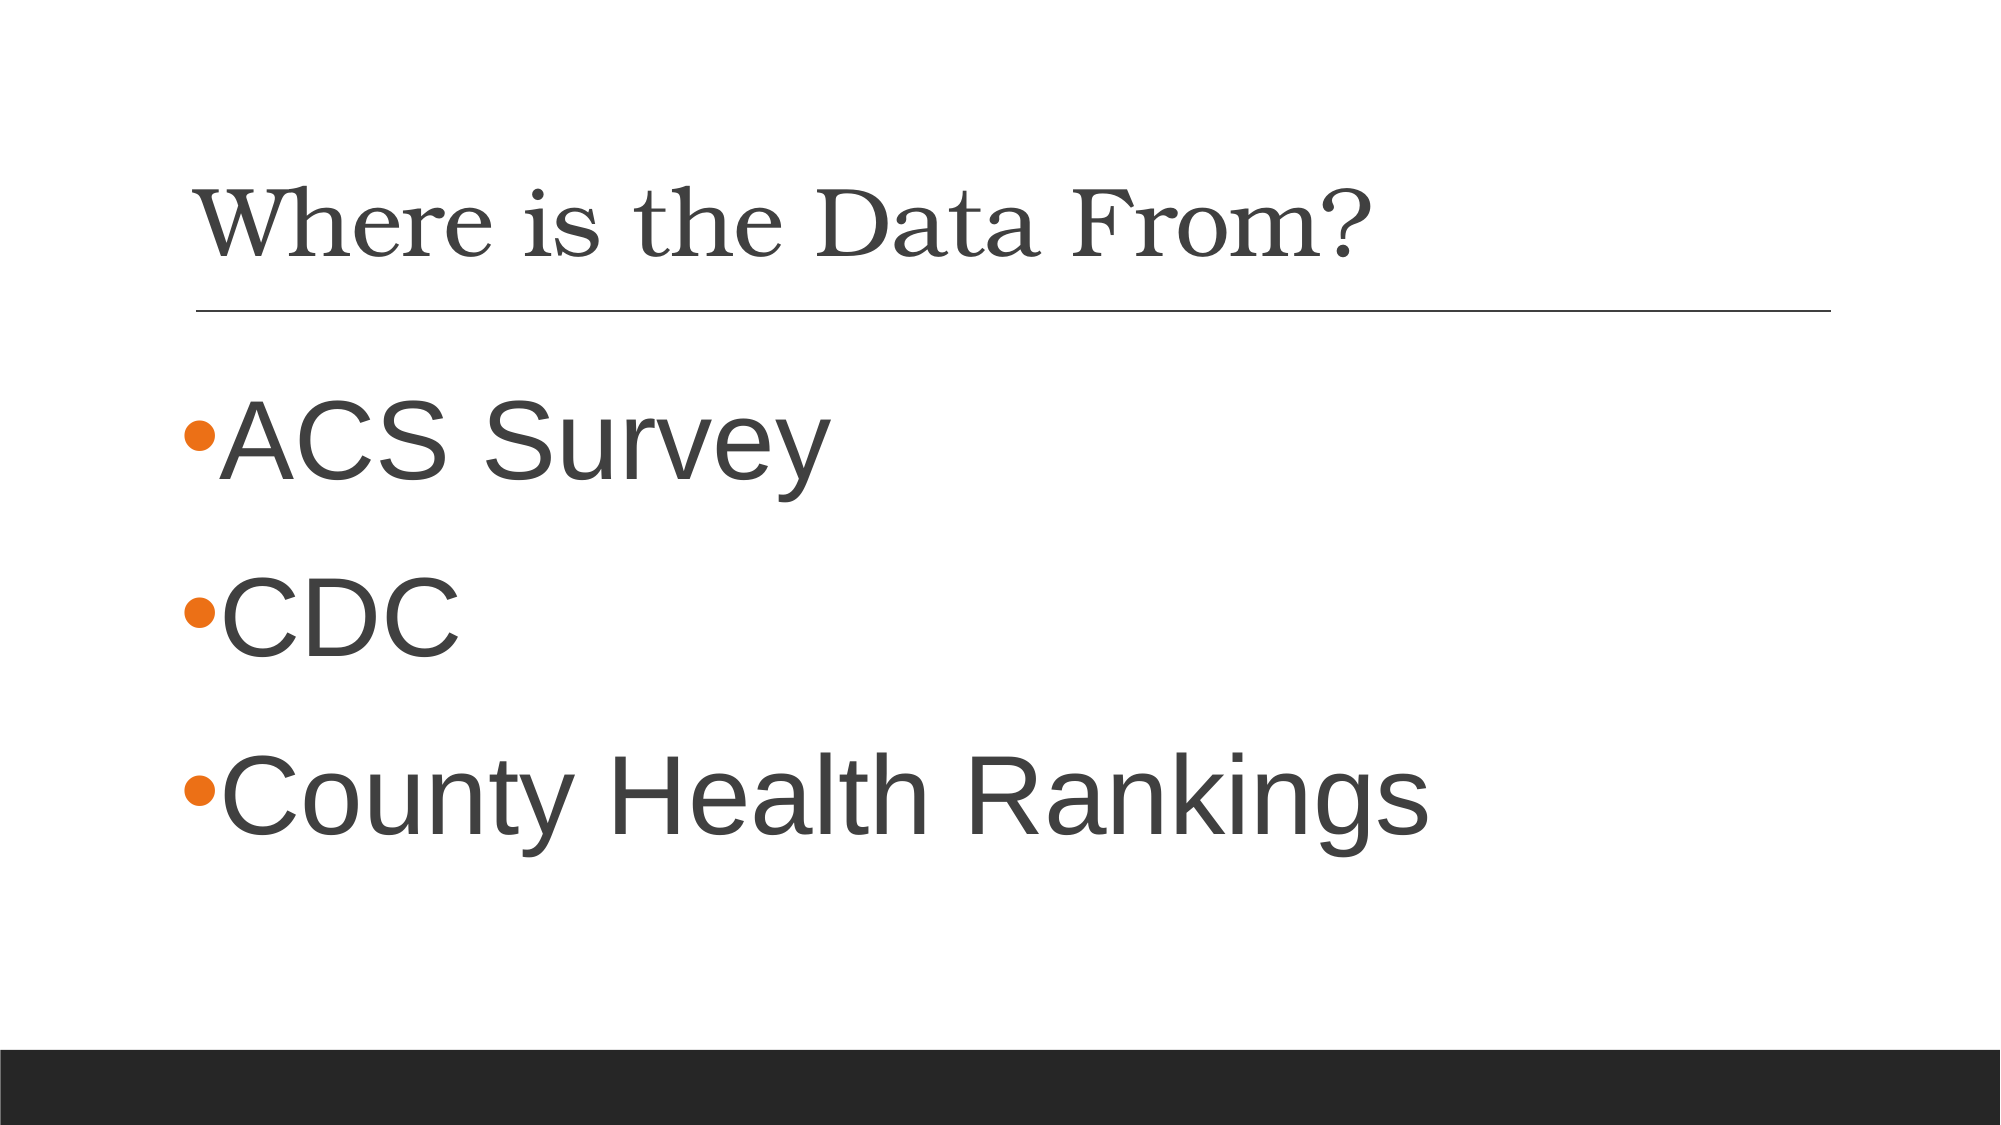

# Where is the Data From?
ACS Survey
CDC
County Health Rankings